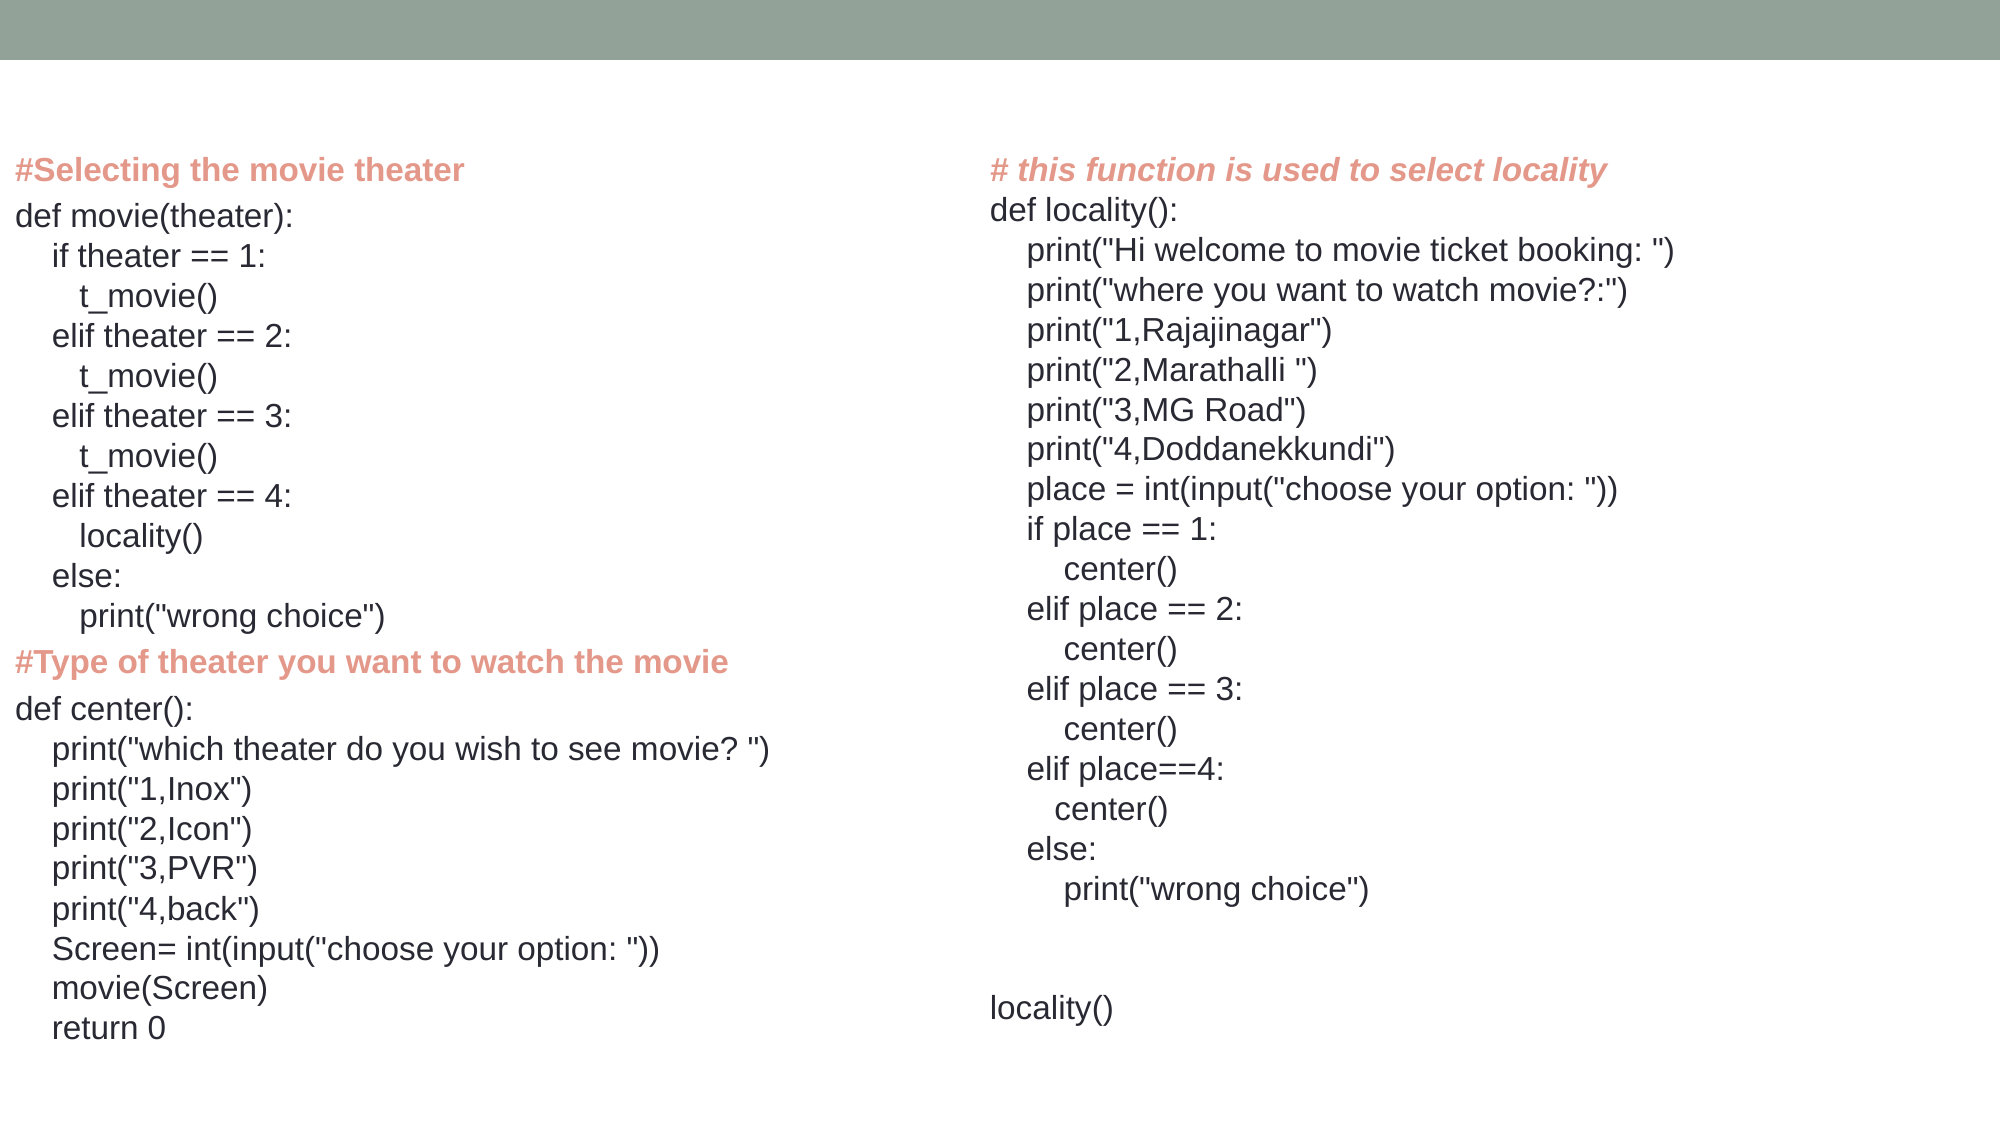

#Selecting the movie theater
def movie(theater):
    if theater == 1:
       t_movie()
    elif theater == 2:
       t_movie()
    elif theater == 3:
       t_movie()
    elif theater == 4:
       locality()
    else:
       print("wrong choice")
#Type of theater you want to watch the movie
def center():
    print("which theater do you wish to see movie? ")
    print("1,Inox")
    print("2,Icon")
    print("3,PVR")
    print("4,back")
    Screen= int(input("choose your option: "))
    movie(Screen)
    return 0

# this function is used to select locality def locality(): print("Hi welcome to movie ticket booking: ") print("where you want to watch movie?:") print("1,Rajajinagar") print("2,Marathalli ") print("3,MG Road") print("4,Doddanekkundi") place = int(input("choose your option: ")) if place == 1: center() elif place == 2: center() elif place == 3: center() elif place==4: center() else: print("wrong choice") locality()